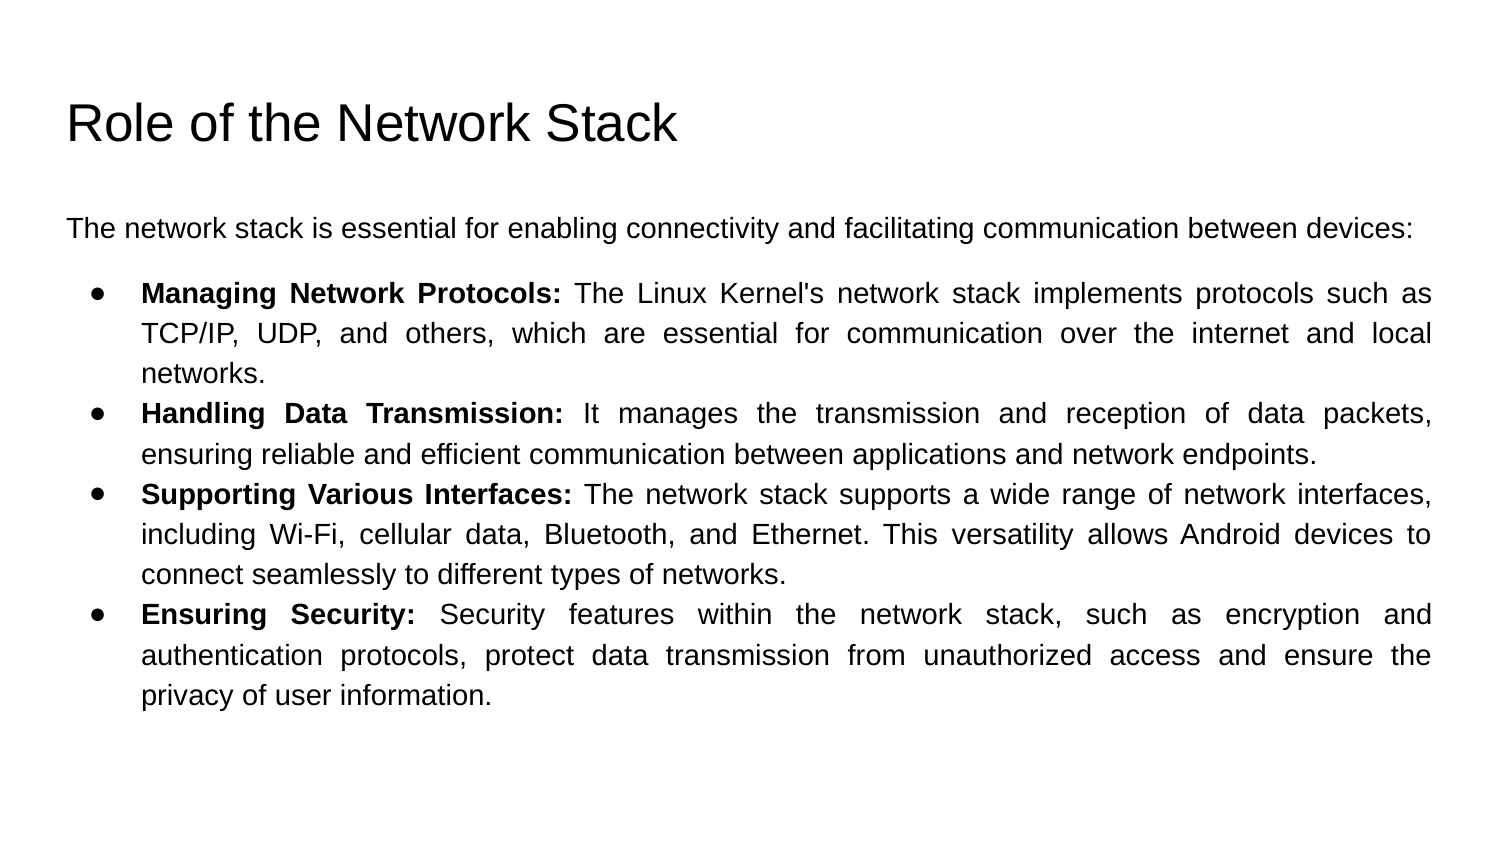

# Role of the Network Stack
The network stack is essential for enabling connectivity and facilitating communication between devices:
Managing Network Protocols: The Linux Kernel's network stack implements protocols such as TCP/IP, UDP, and others, which are essential for communication over the internet and local networks.
Handling Data Transmission: It manages the transmission and reception of data packets, ensuring reliable and efficient communication between applications and network endpoints.
Supporting Various Interfaces: The network stack supports a wide range of network interfaces, including Wi-Fi, cellular data, Bluetooth, and Ethernet. This versatility allows Android devices to connect seamlessly to different types of networks.
Ensuring Security: Security features within the network stack, such as encryption and authentication protocols, protect data transmission from unauthorized access and ensure the privacy of user information.